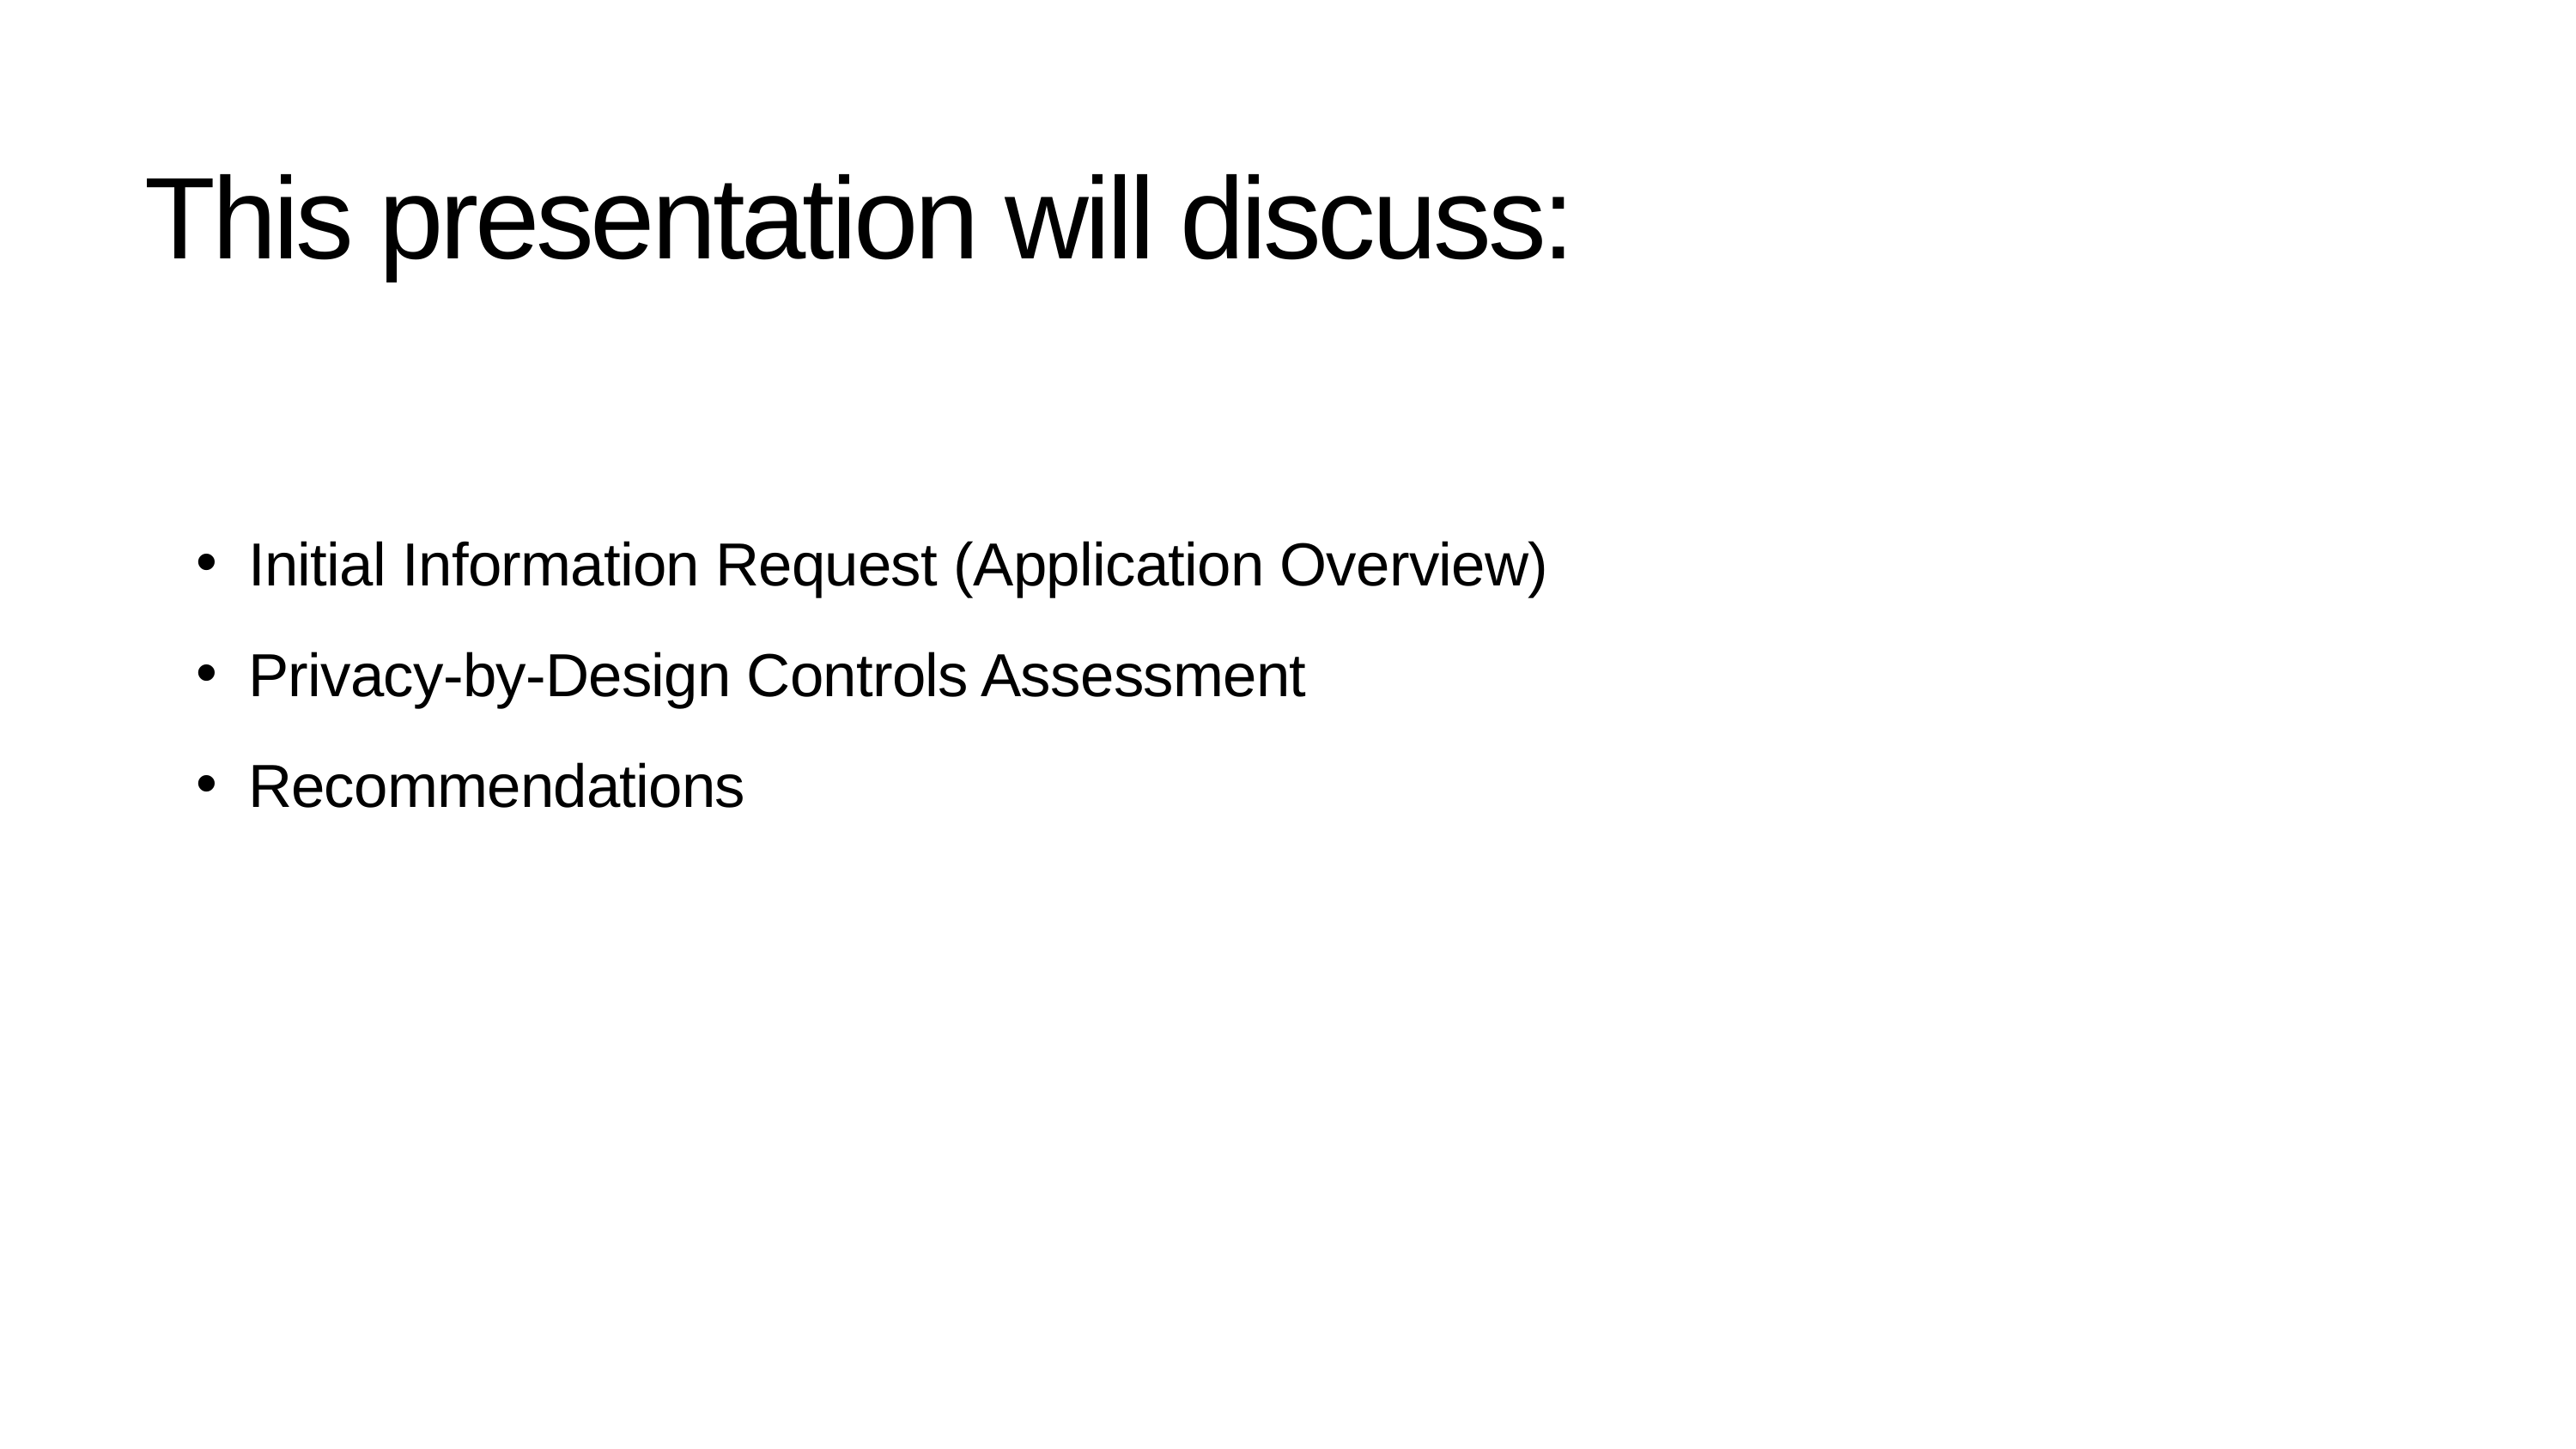

This presentation will discuss:
Initial Information Request (Application Overview)
Privacy-by-Design Controls Assessment
Recommendations